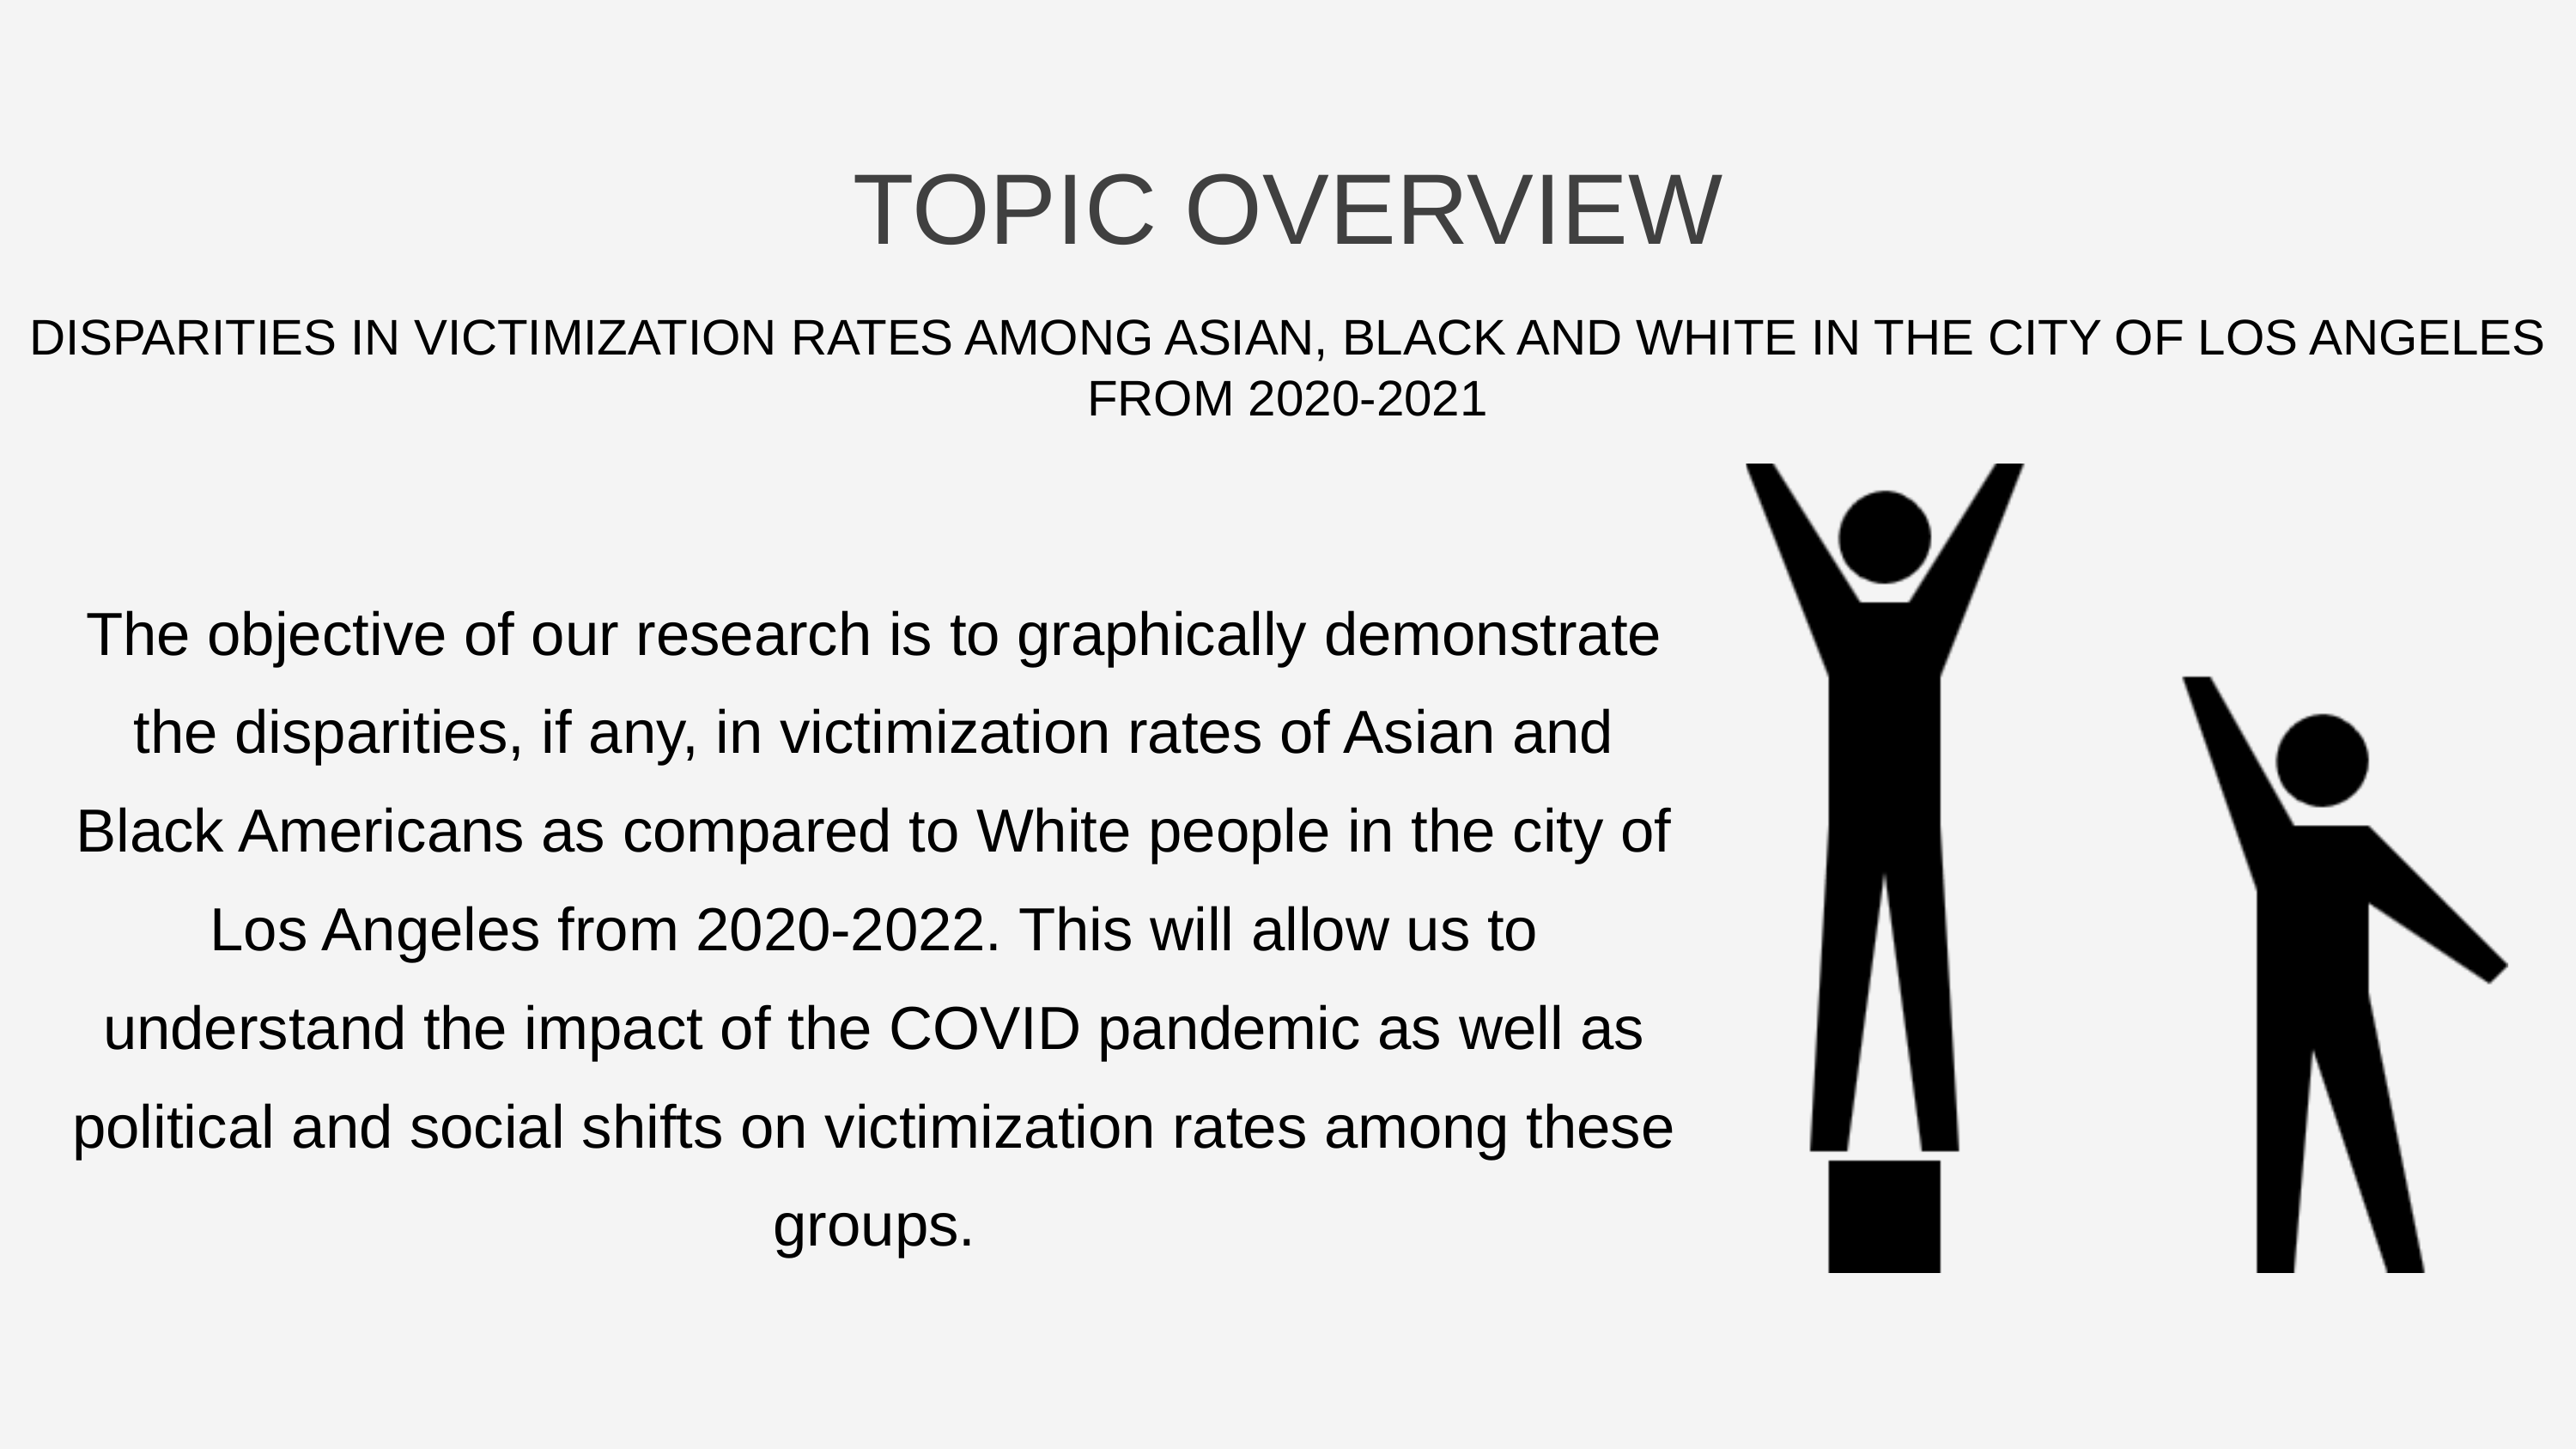

TOPIC OVERVIEW
DISPARITIES IN VICTIMIZATION RATES AMONG ASIAN, BLACK AND WHITE IN THE CITY OF LOS ANGELES FROM 2020-2021

The objective of our research is to graphically demonstrate the disparities, if any, in victimization rates of Asian and Black Americans as compared to White people in the city of Los Angeles from 2020-2022. This will allow us to understand the impact of the COVID pandemic as well as political and social shifts on victimization rates among these groups.